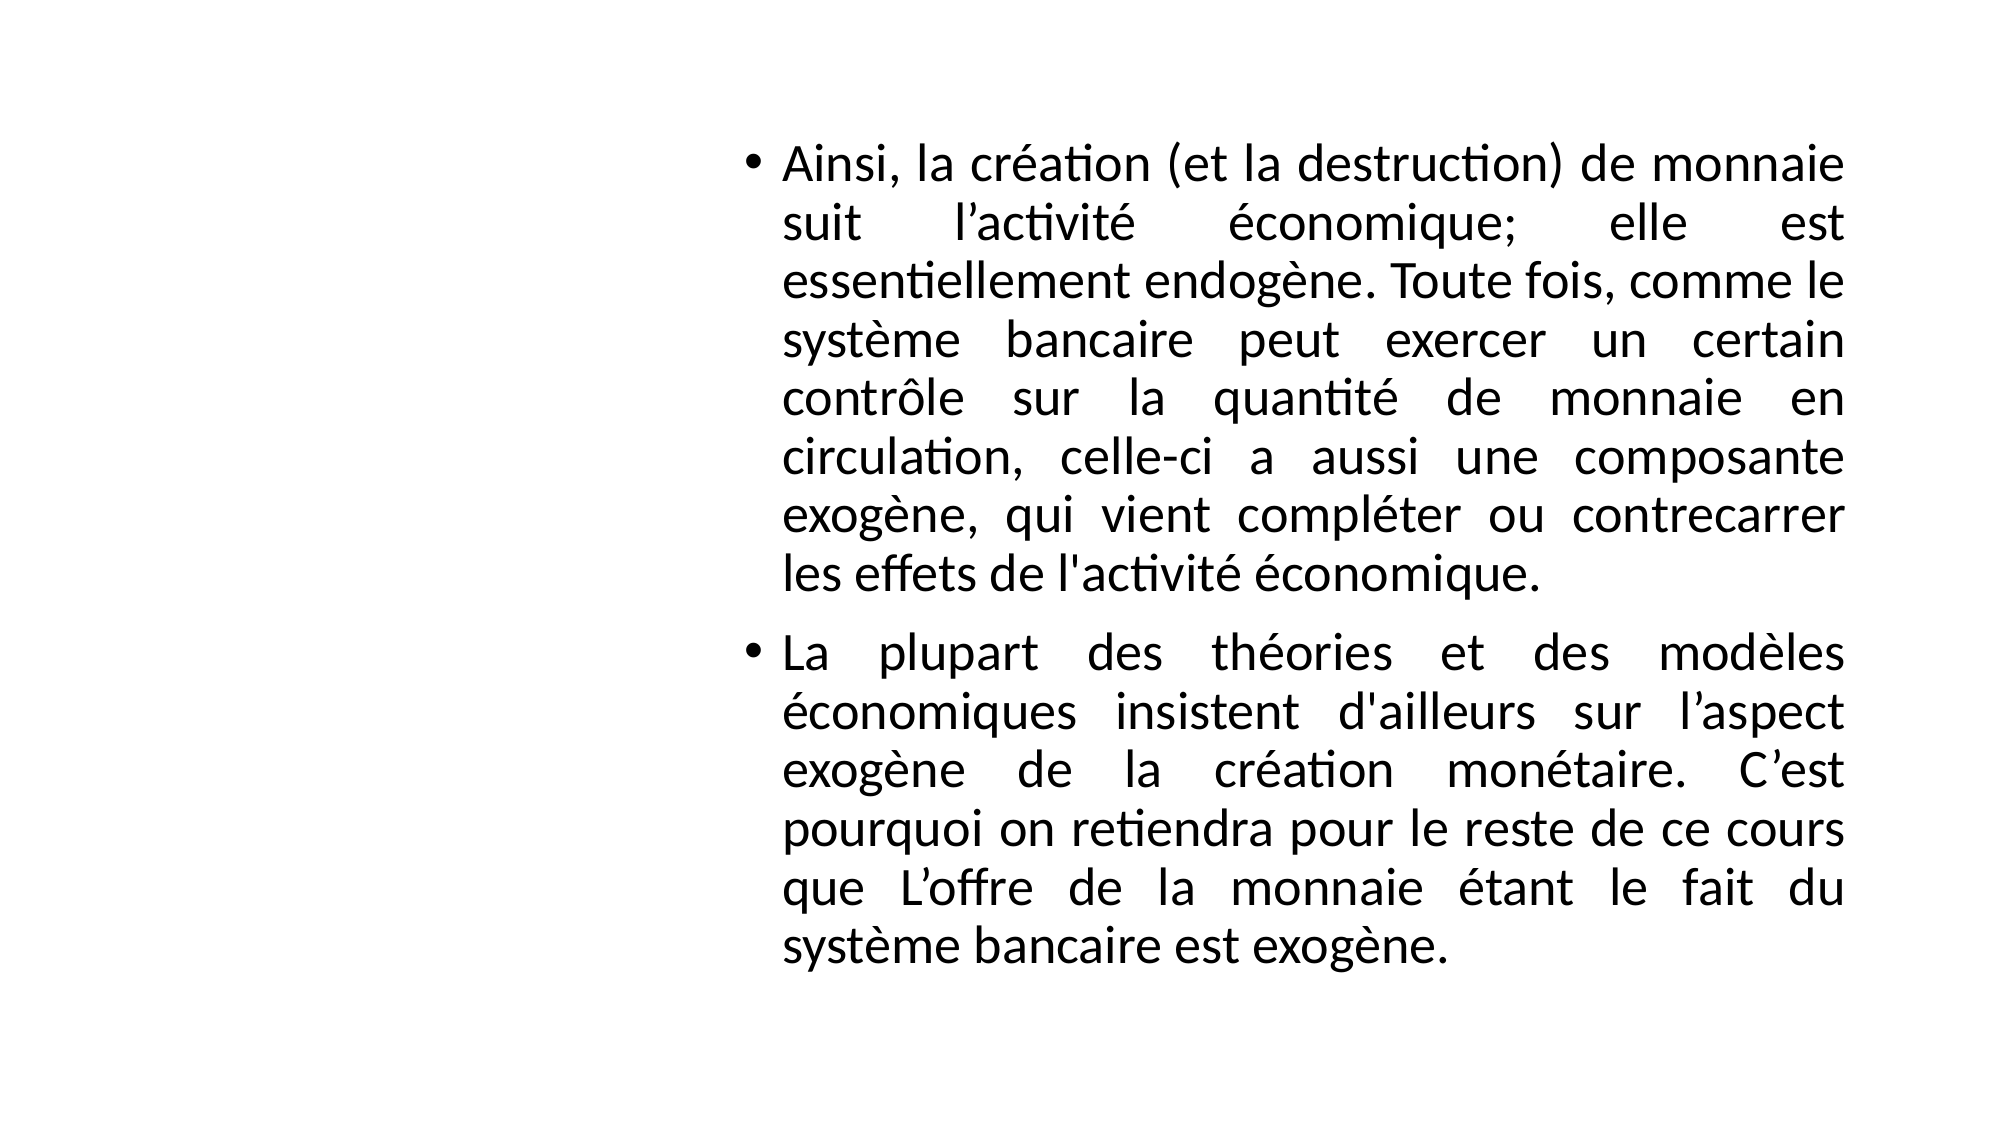

Ainsi, la création (et la destruction) de monnaie suit l’activité économique; elle est essentiellement endogène. Toute fois, comme le système bancaire peut exercer un certain contrôle sur la quantité de monnaie en circulation, celle-ci a aussi une composante exogène, qui vient compléter ou contrecarrer les effets de l'activité économique.
La plupart des théories et des modèles économiques insistent d'ailleurs sur l’aspect exogène de la création monétaire. C’est pourquoi on retiendra pour le reste de ce cours que L’offre de la monnaie étant le fait du système bancaire est exogène.